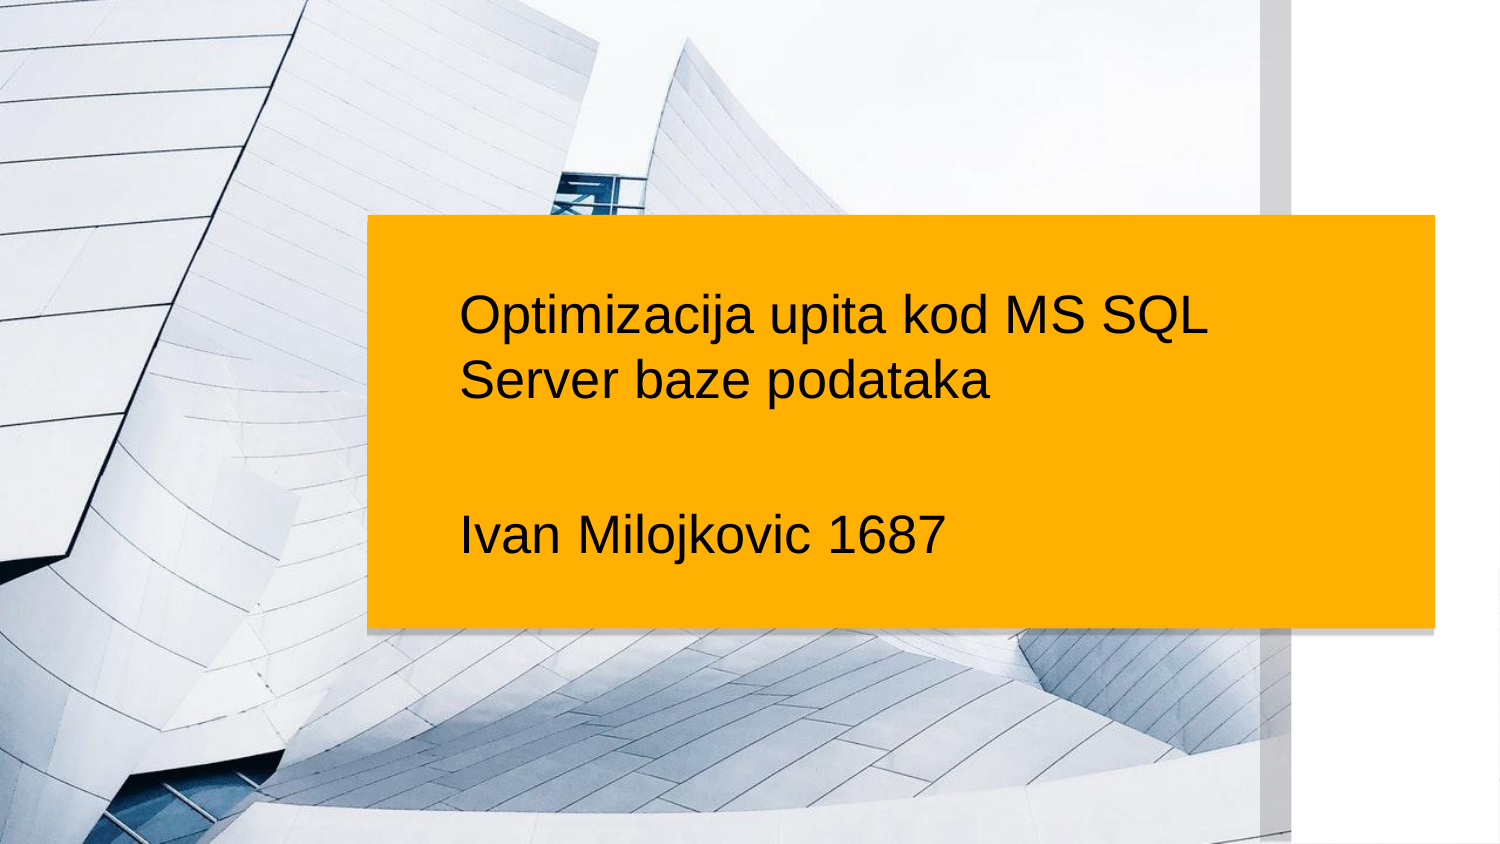

Optimizacija upita kod MS SQL Server baze podataka
Ivan Milojkovic 1687